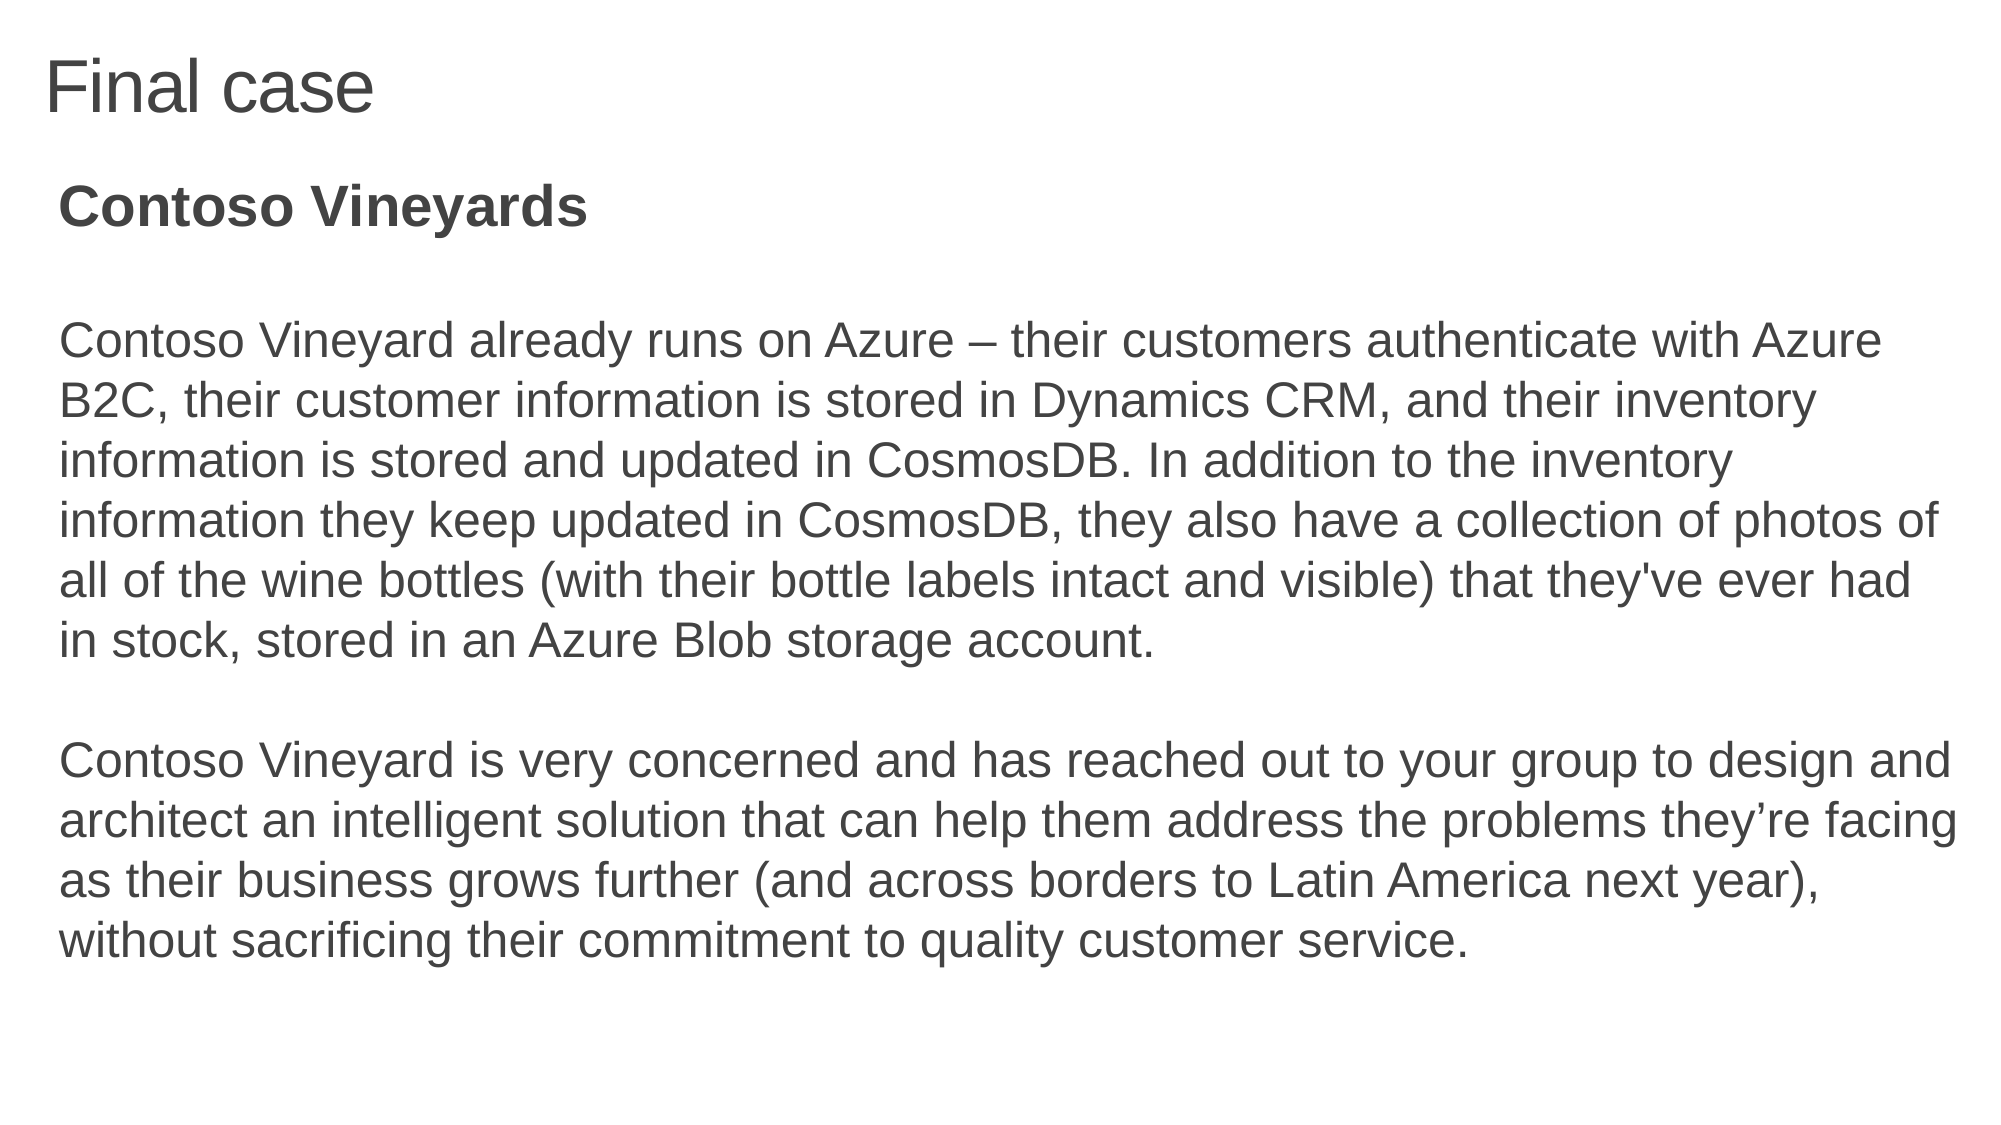

# Final case
Contoso Vineyards

Contoso Vineyard already runs on Azure – their customers authenticate with Azure B2C, their customer information is stored in Dynamics CRM, and their inventory information is stored and updated in CosmosDB. In addition to the inventory information they keep updated in CosmosDB, they also have a collection of photos of all of the wine bottles (with their bottle labels intact and visible) that they've ever had in stock, stored in an Azure Blob storage account.

Contoso Vineyard is very concerned and has reached out to your group to design and architect an intelligent solution that can help them address the problems they’re facing as their business grows further (and across borders to Latin America next year), without sacrificing their commitment to quality customer service.